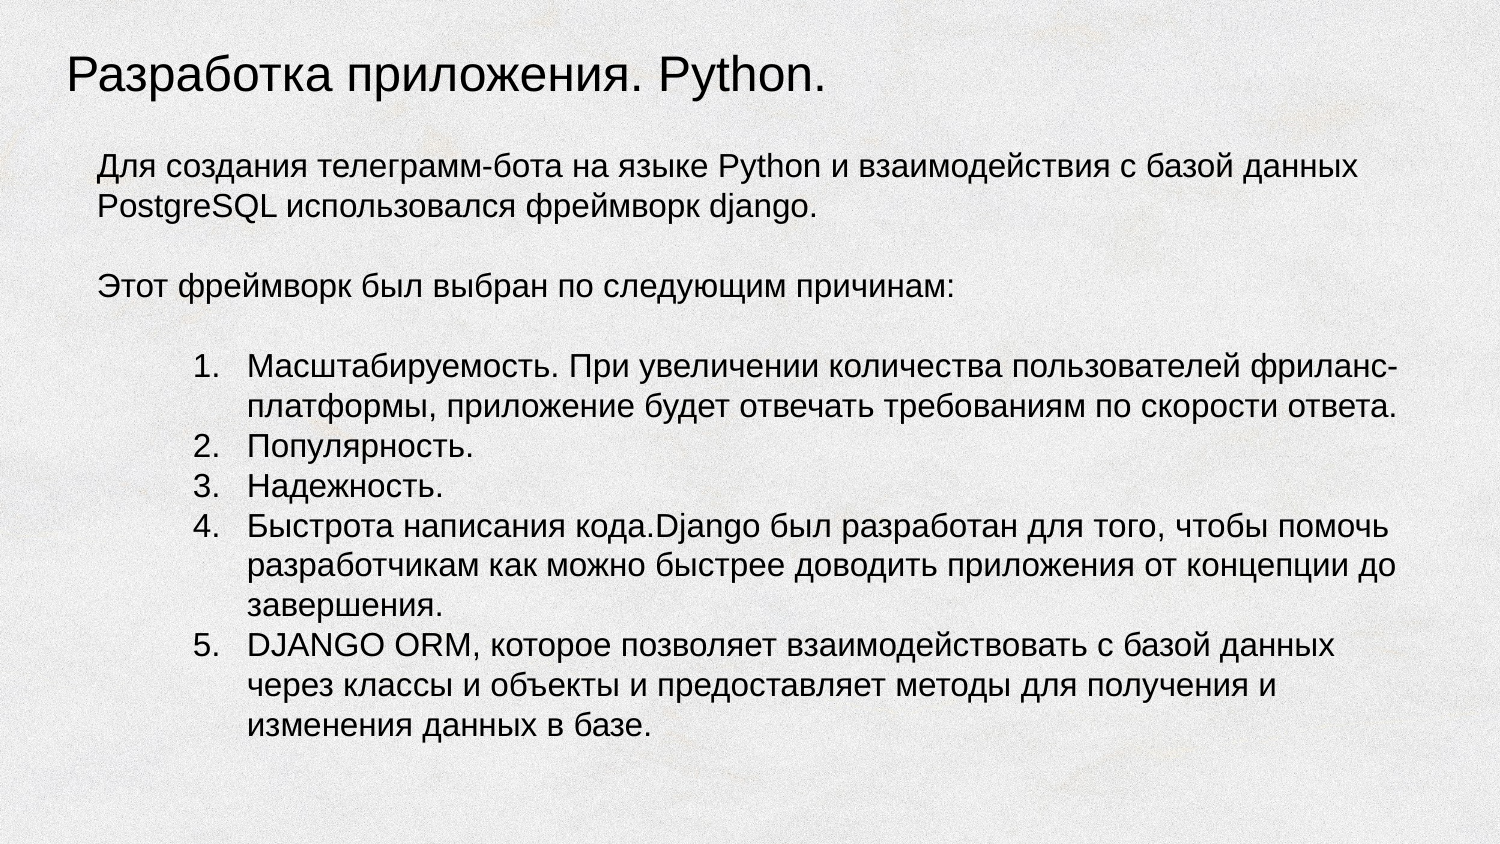

# Разработка приложения. Python.
Для создания телеграмм-бота на языке Python и взаимодействия с базой данных PostgreSQL использовался фреймворк django.

Этот фреймворк был выбран по следующим причинам:

Масштабируемость. При увеличении количества пользователей фриланс-платформы, приложение будет отвечать требованиям по скорости ответа.
Популярность.
Надежность.
Быстрота написания кода.Django был разработан для того, чтобы помочь разработчикам как можно быстрее доводить приложения от концепции до завершения.
DJANGO ORM, которое позволяет взаимодействовать с базой данных через классы и объекты и предоставляет методы для получения и изменения данных в базе.